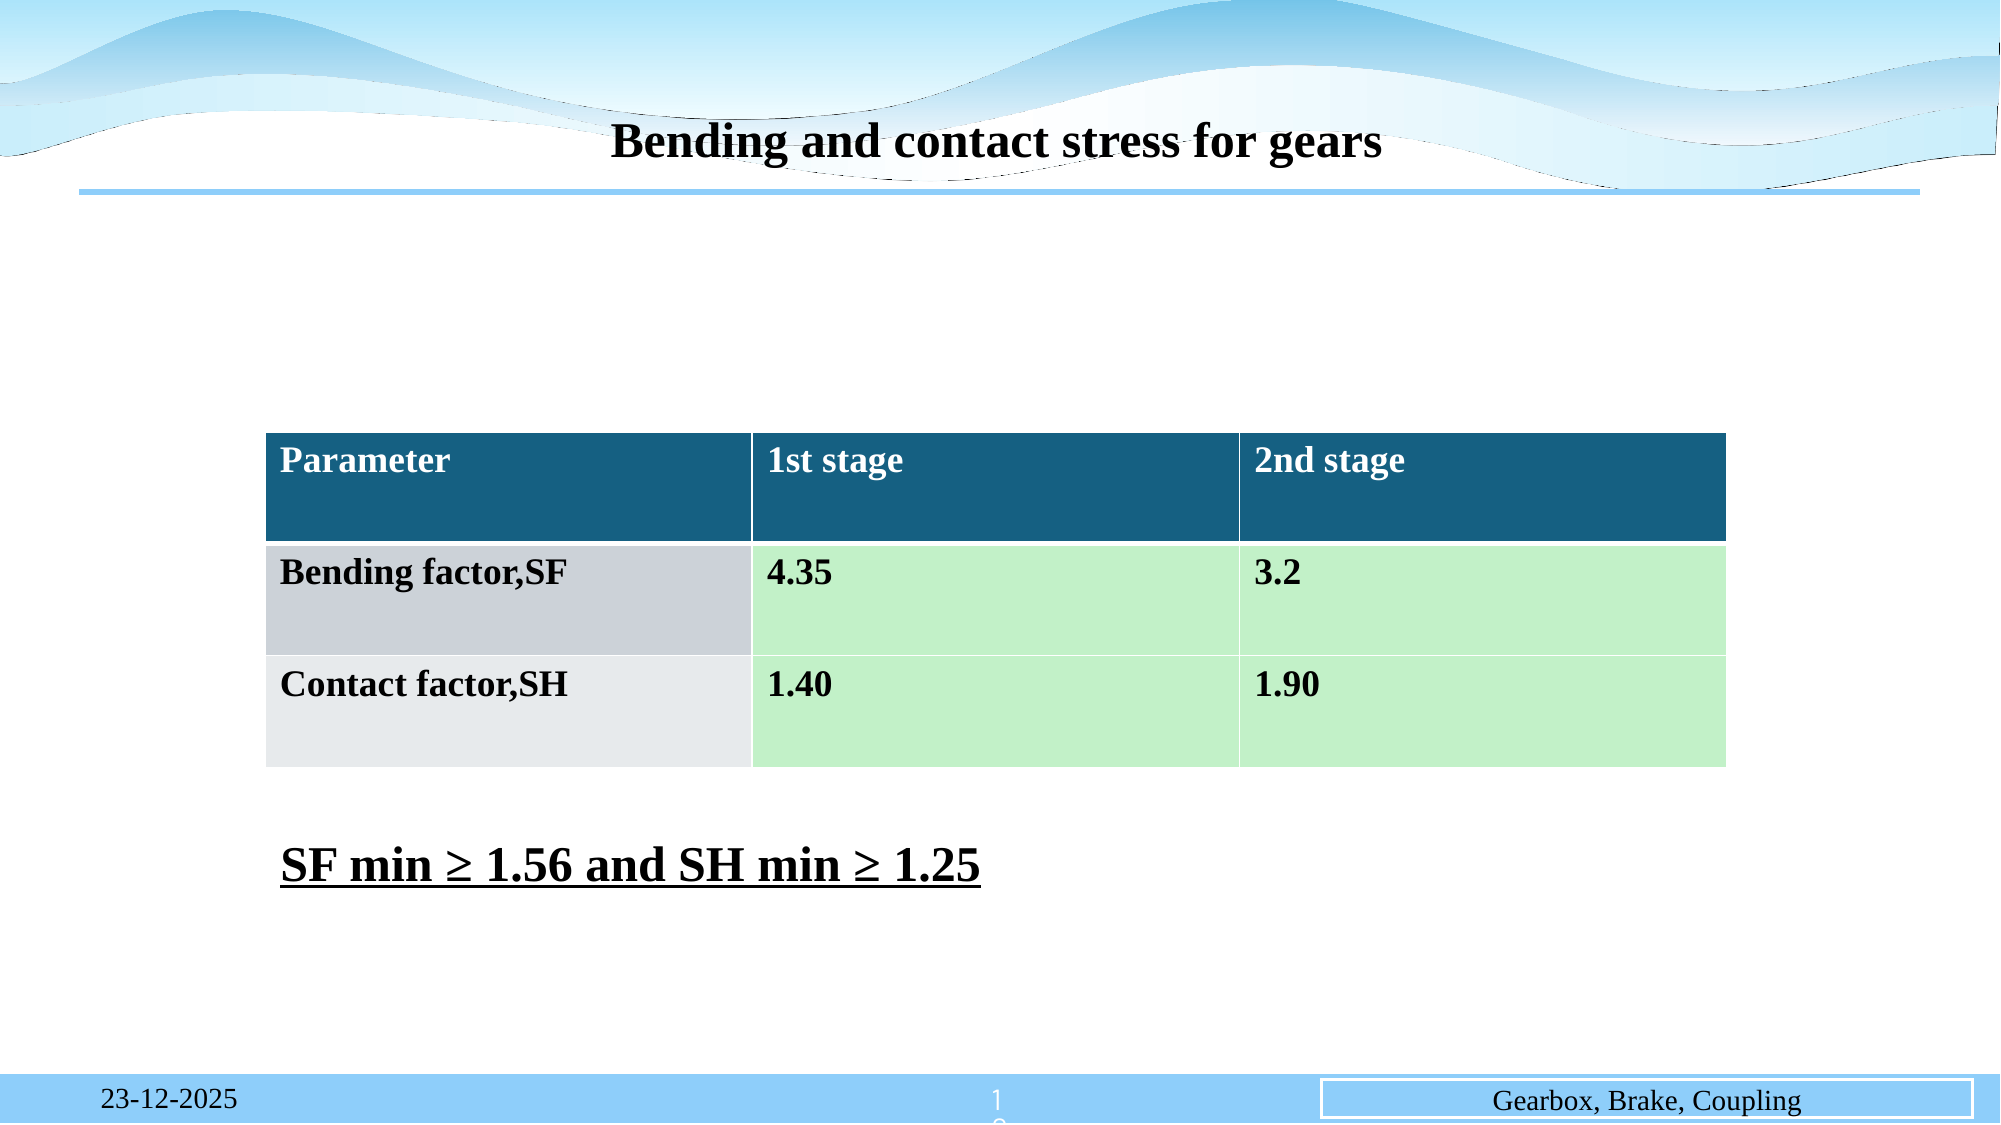

# Bending and contact stress for gears

| Parameter | 1st stage | 2nd stage |
| --- | --- | --- |
| Bending factor,SF | 4.35 | 3.2 |
| Contact factor,SH | 1.40 | 1.90 |
SF min ≥ 1.56 and SH min ≥ 1.25

10
23-12-2025

Gearbox, Brake, Coupling